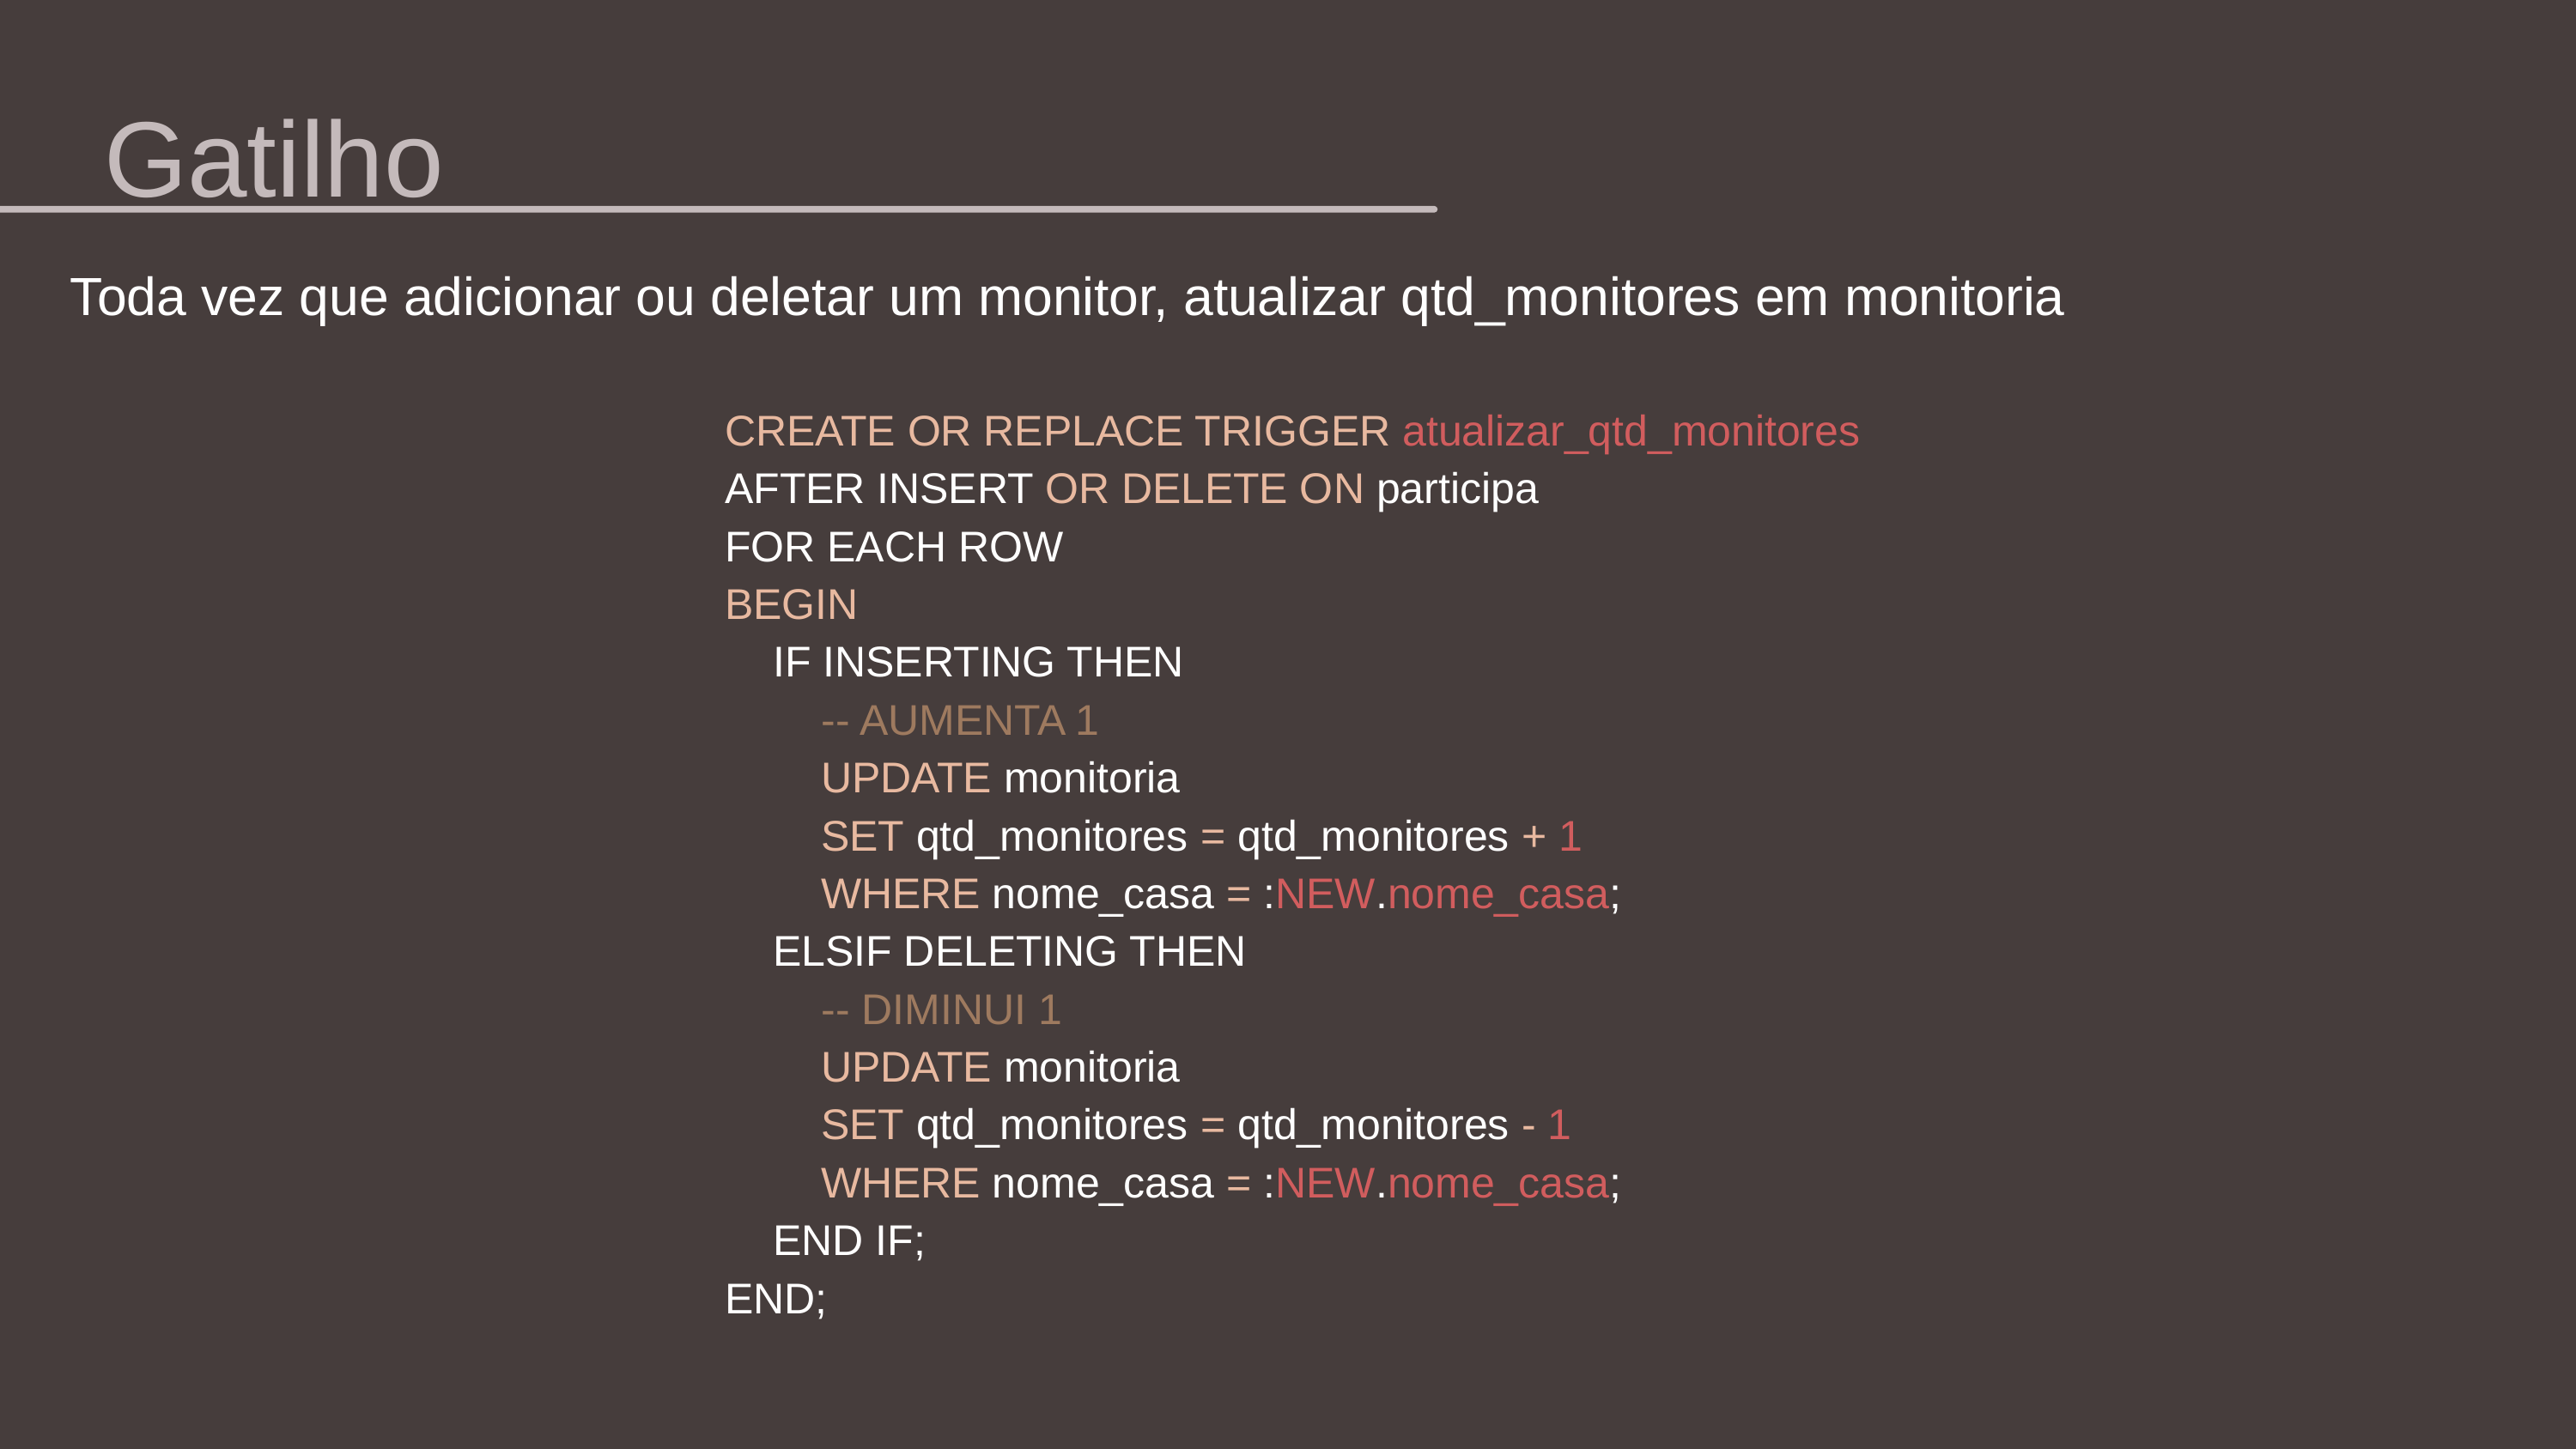

Gatilho

Toda vez que adicionar ou deletar um monitor, atualizar qtd_monitores em monitoria
CREATE OR REPLACE TRIGGER atualizar_qtd_monitores
AFTER INSERT OR DELETE ON participa
FOR EACH ROW
BEGIN
    IF INSERTING THEN
        -- AUMENTA 1
        UPDATE monitoria
        SET qtd_monitores = qtd_monitores + 1
        WHERE nome_casa = :NEW.nome_casa;
    ELSIF DELETING THEN
        -- DIMINUI 1
        UPDATE monitoria
        SET qtd_monitores = qtd_monitores - 1
        WHERE nome_casa = :NEW.nome_casa;
    END IF;
END;